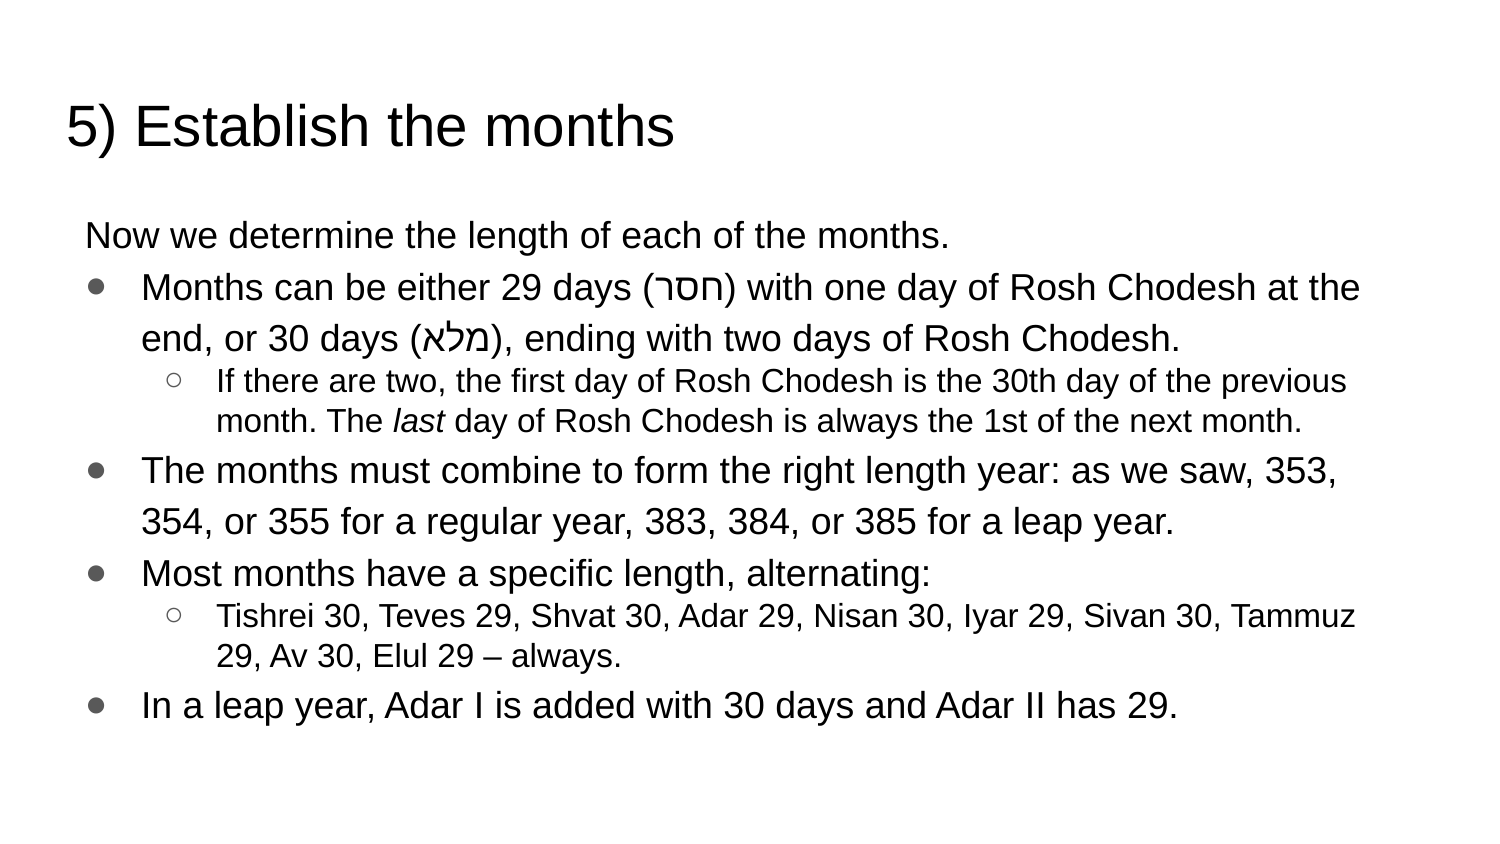

# 5) Establish the months
Now we determine the length of each of the months.
Months can be either 29 days (חסר) with one day of Rosh Chodesh at the end, or 30 days (מלא), ending with two days of Rosh Chodesh.
If there are two, the first day of Rosh Chodesh is the 30th day of the previous month. The last day of Rosh Chodesh is always the 1st of the next month.
The months must combine to form the right length year: as we saw, 353, 354, or 355 for a regular year, 383, 384, or 385 for a leap year.
Most months have a specific length, alternating:
Tishrei 30, Teves 29, Shvat 30, Adar 29, Nisan 30, Iyar 29, Sivan 30, Tammuz 29, Av 30, Elul 29 – always.
In a leap year, Adar I is added with 30 days and Adar II has 29.